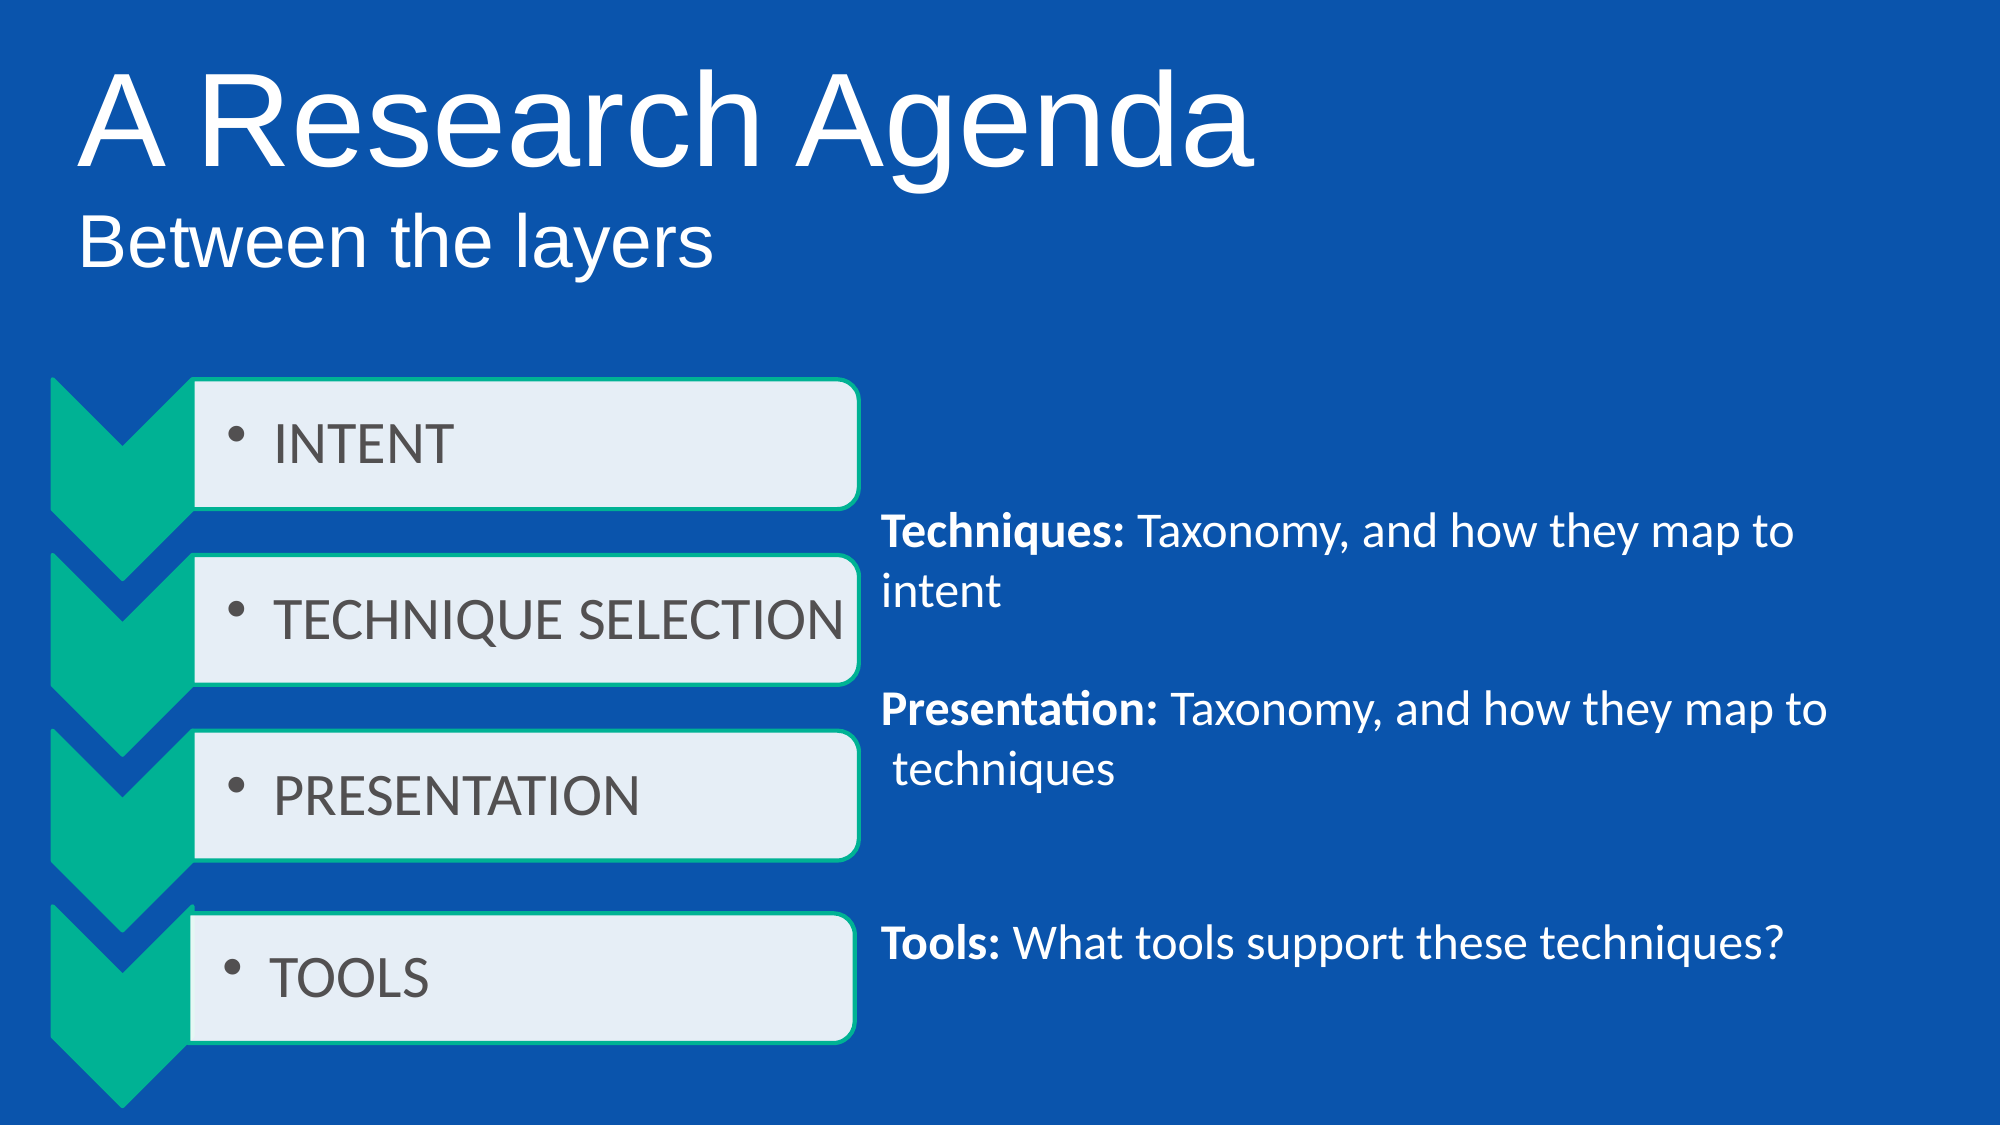

# A Research Agenda Between the layers

INTENT

TECHNIQUE SELECTION

PRESENTATION

TOOLS

Techniques: Taxonomy, and how they map to intent
Presentation: Taxonomy, and how they map to
 techniques
Tools: What tools support these techniques?